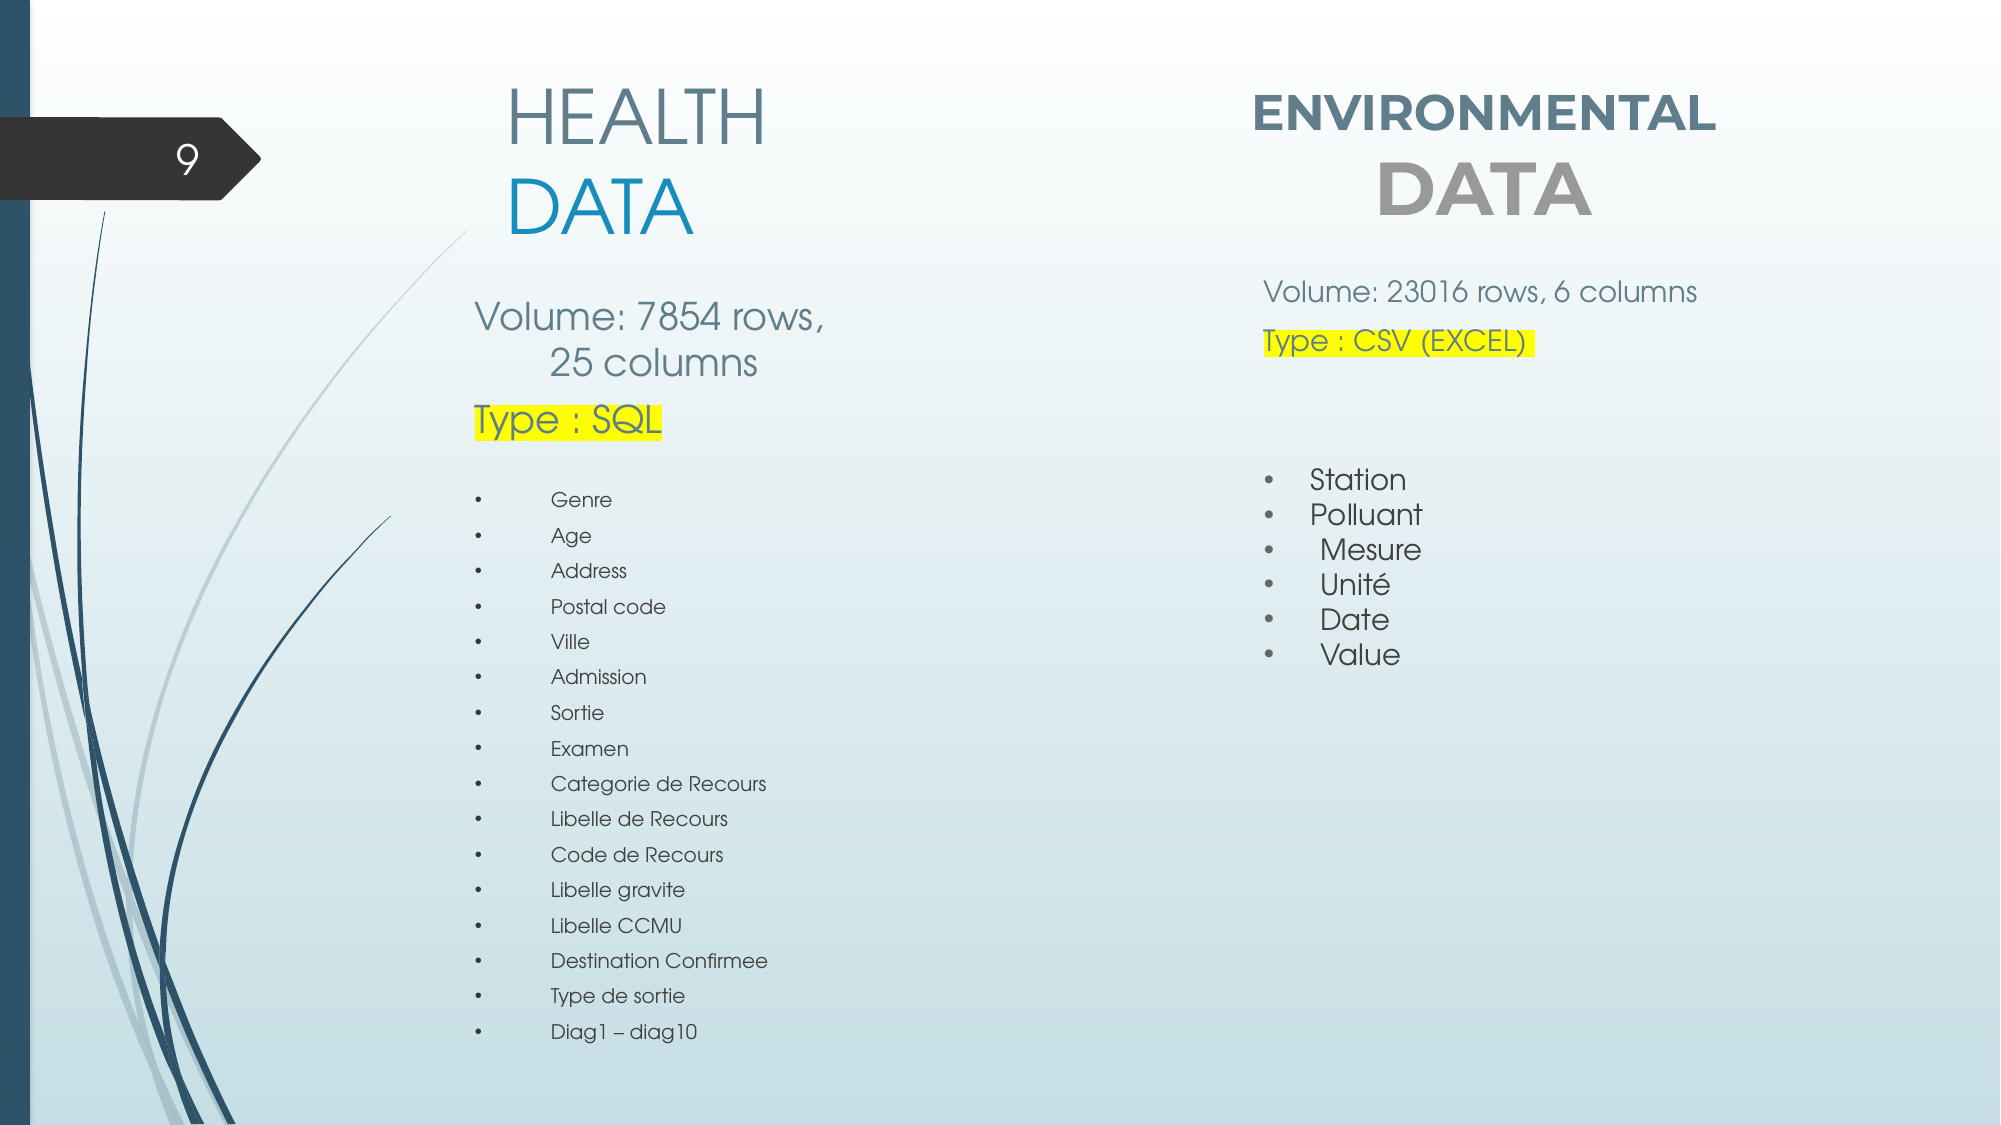

9

ENVIRONMENTAL
DATA
# HEALTH DATA
Volume: 23016 rows, 6 columns
Type : CSV (EXCEL)

Station
Polluant
Mesure
Unité
Date
Value

Volume: 7854 rows, 25 columns
Type : SQL

Genre
Age
Address
Postal code
Ville
Admission
Sortie
Examen
Categorie de Recours
Libelle de Recours
Code de Recours
Libelle gravite
Libelle CCMU
Destination Confirmee
Type de sortie
Diag1 – diag10